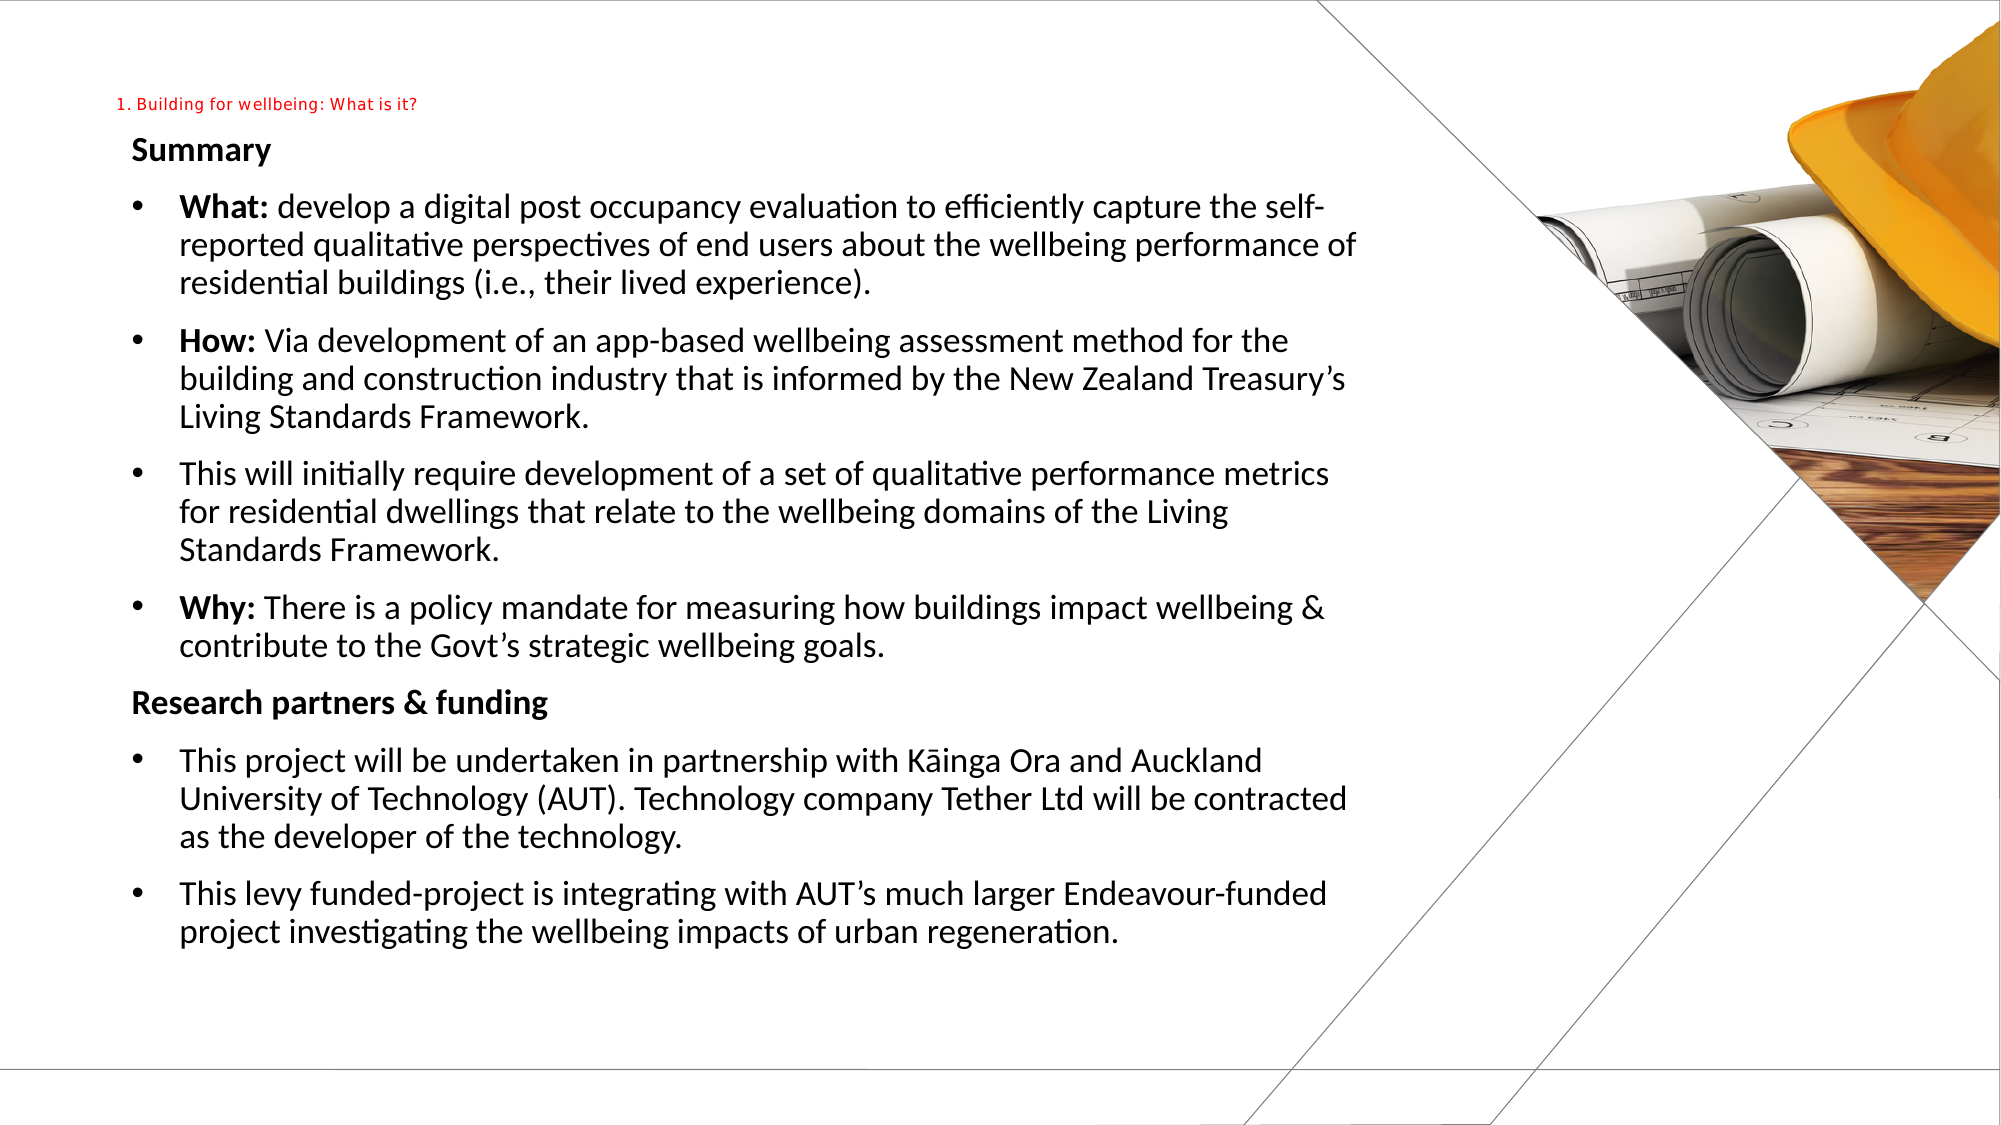

# 1. Building for wellbeing: What is it?
Summary
What: develop a digital post occupancy evaluation to efficiently capture the self-reported qualitative perspectives of end users about the wellbeing performance of residential buildings (i.e., their lived experience).
How: Via development of an app-based wellbeing assessment method for the building and construction industry that is informed by the New Zealand Treasury’s Living Standards Framework.
This will initially require development of a set of qualitative performance metrics for residential dwellings that relate to the wellbeing domains of the Living Standards Framework.
Why: There is a policy mandate for measuring how buildings impact wellbeing & contribute to the Govt’s strategic wellbeing goals.
Research partners & funding
This project will be undertaken in partnership with Kāinga Ora and Auckland University of Technology (AUT). Technology company Tether Ltd will be contracted as the developer of the technology.
This levy funded-project is integrating with AUT’s much larger Endeavour-funded project investigating the wellbeing impacts of urban regeneration.